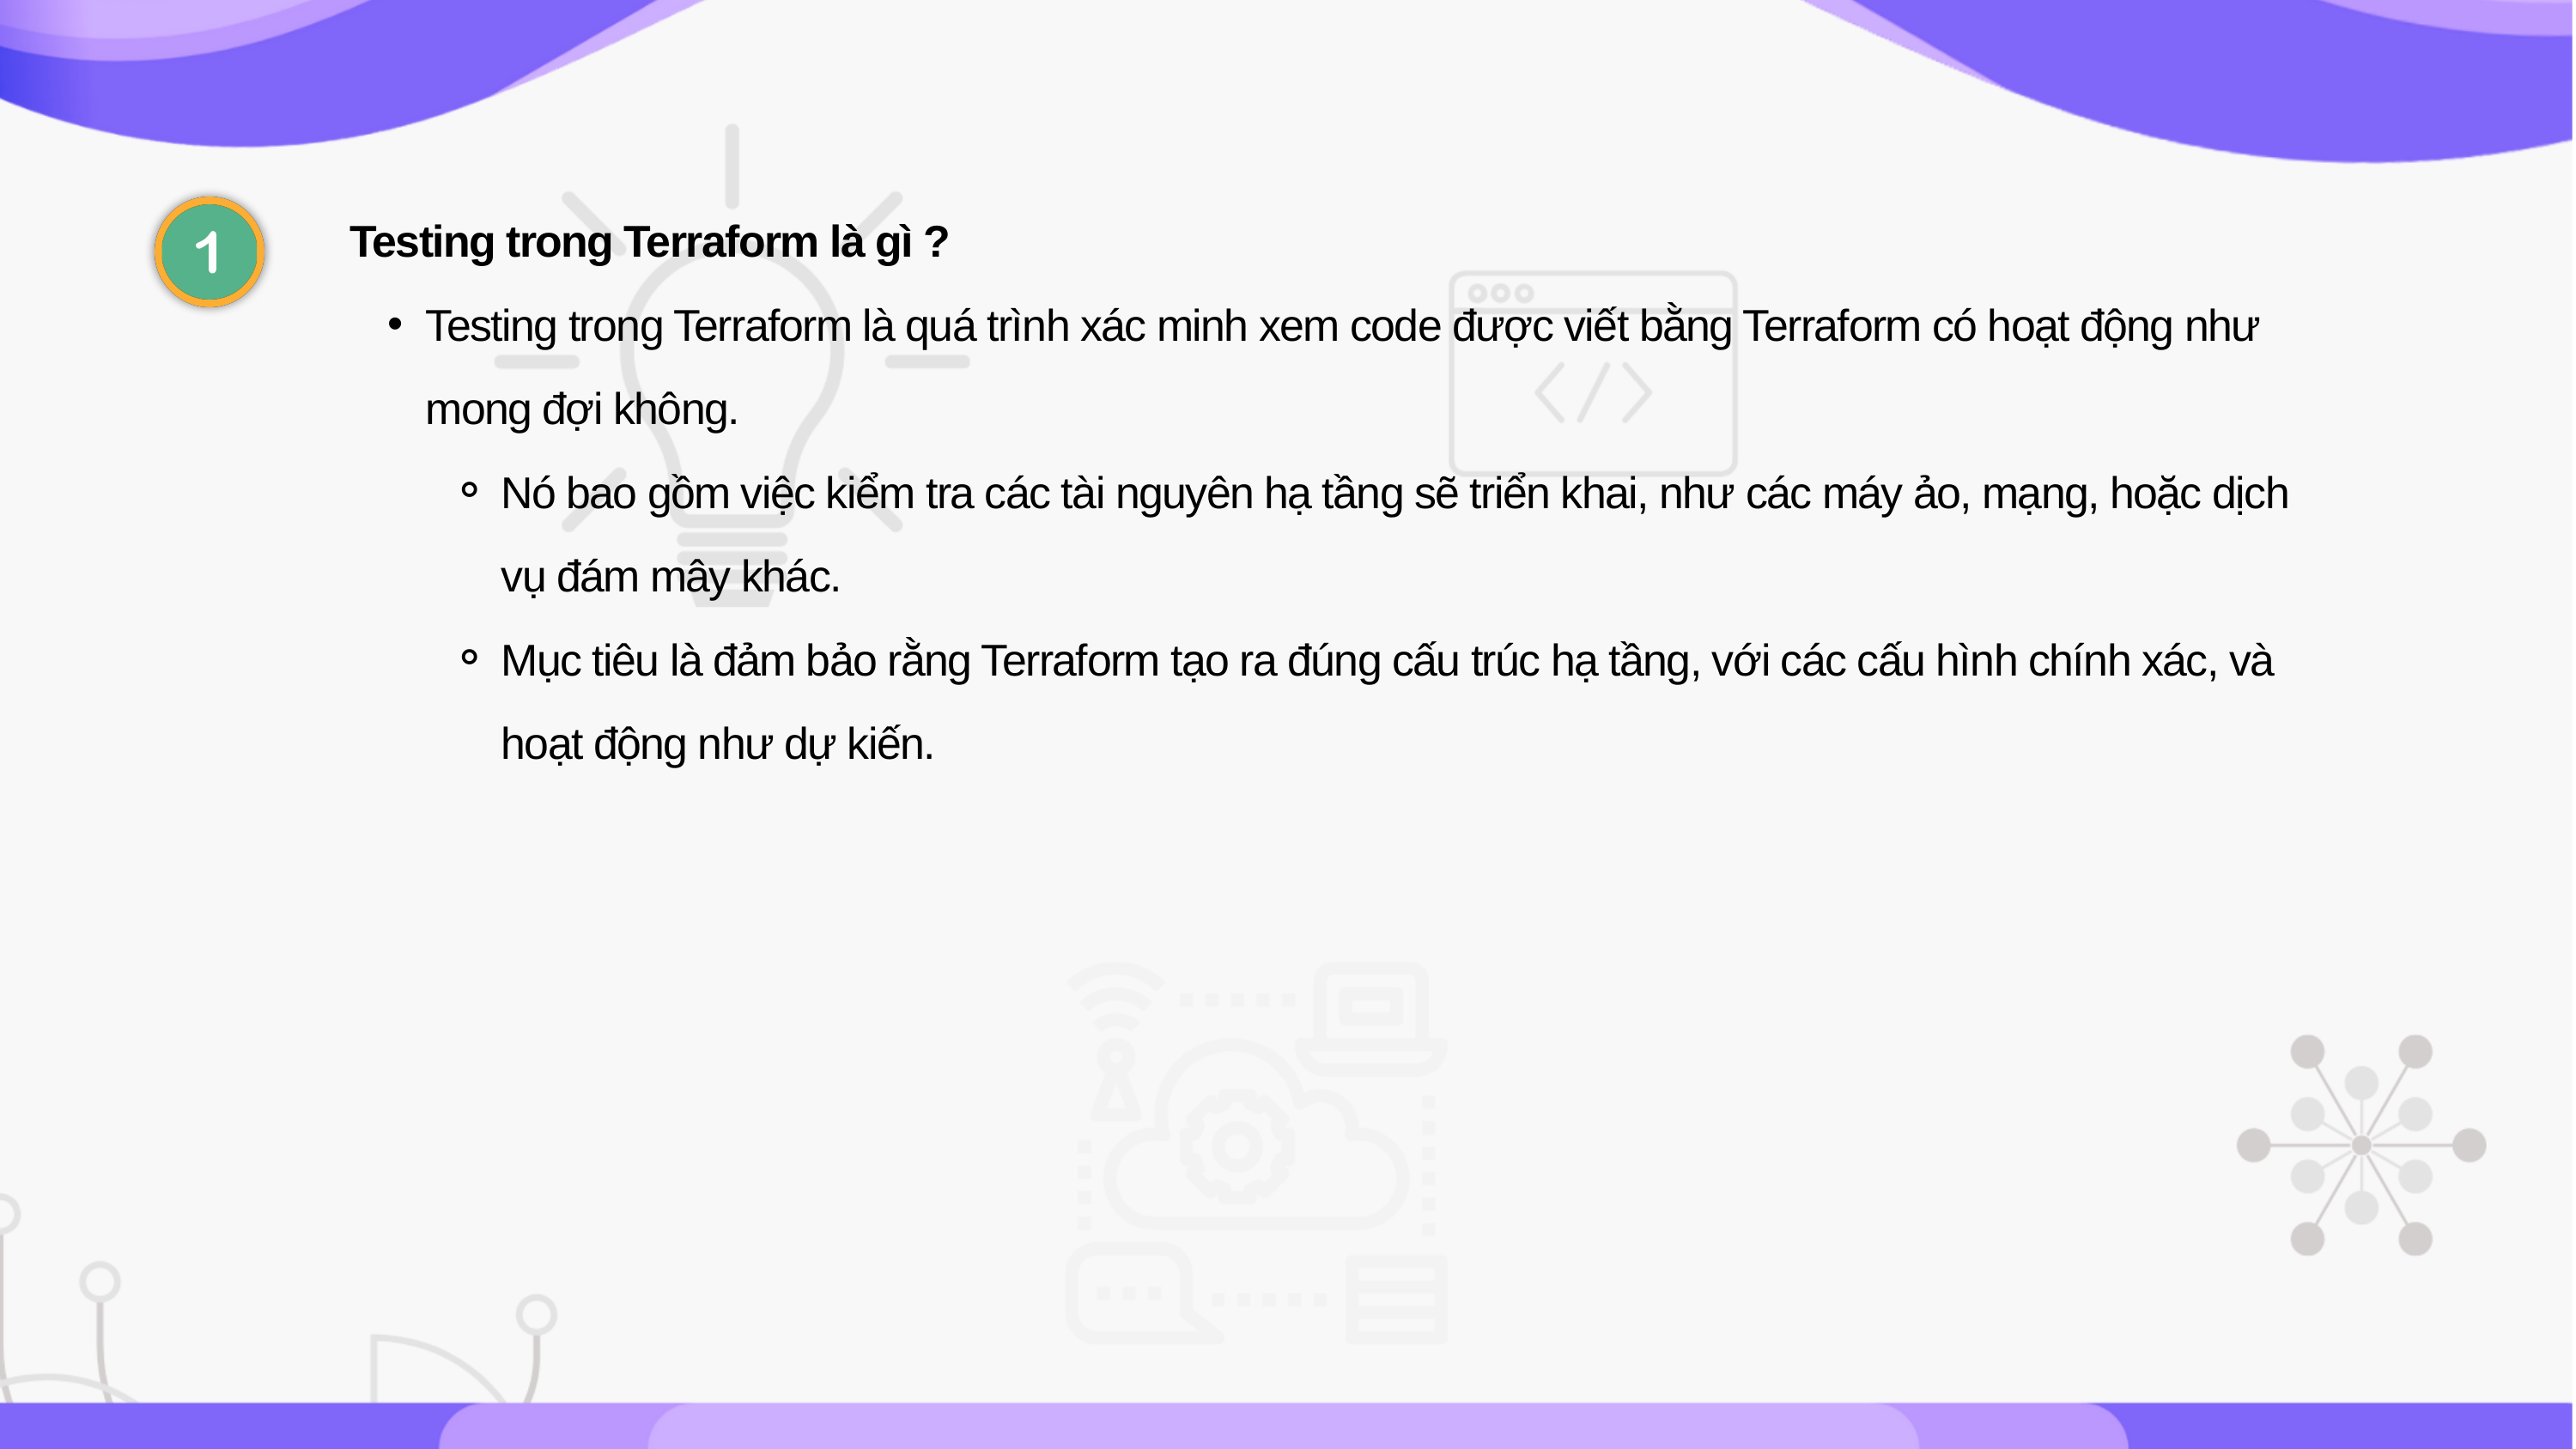

Testing trong Terraform là gì ?
Testing trong Terraform là quá trình xác minh xem code được viết bằng Terraform có hoạt động như mong đợi không.
Nó bao gồm việc kiểm tra các tài nguyên hạ tầng sẽ triển khai, như các máy ảo, mạng, hoặc dịch vụ đám mây khác.
Mục tiêu là đảm bảo rằng Terraform tạo ra đúng cấu trúc hạ tầng, với các cấu hình chính xác, và hoạt động như dự kiến.